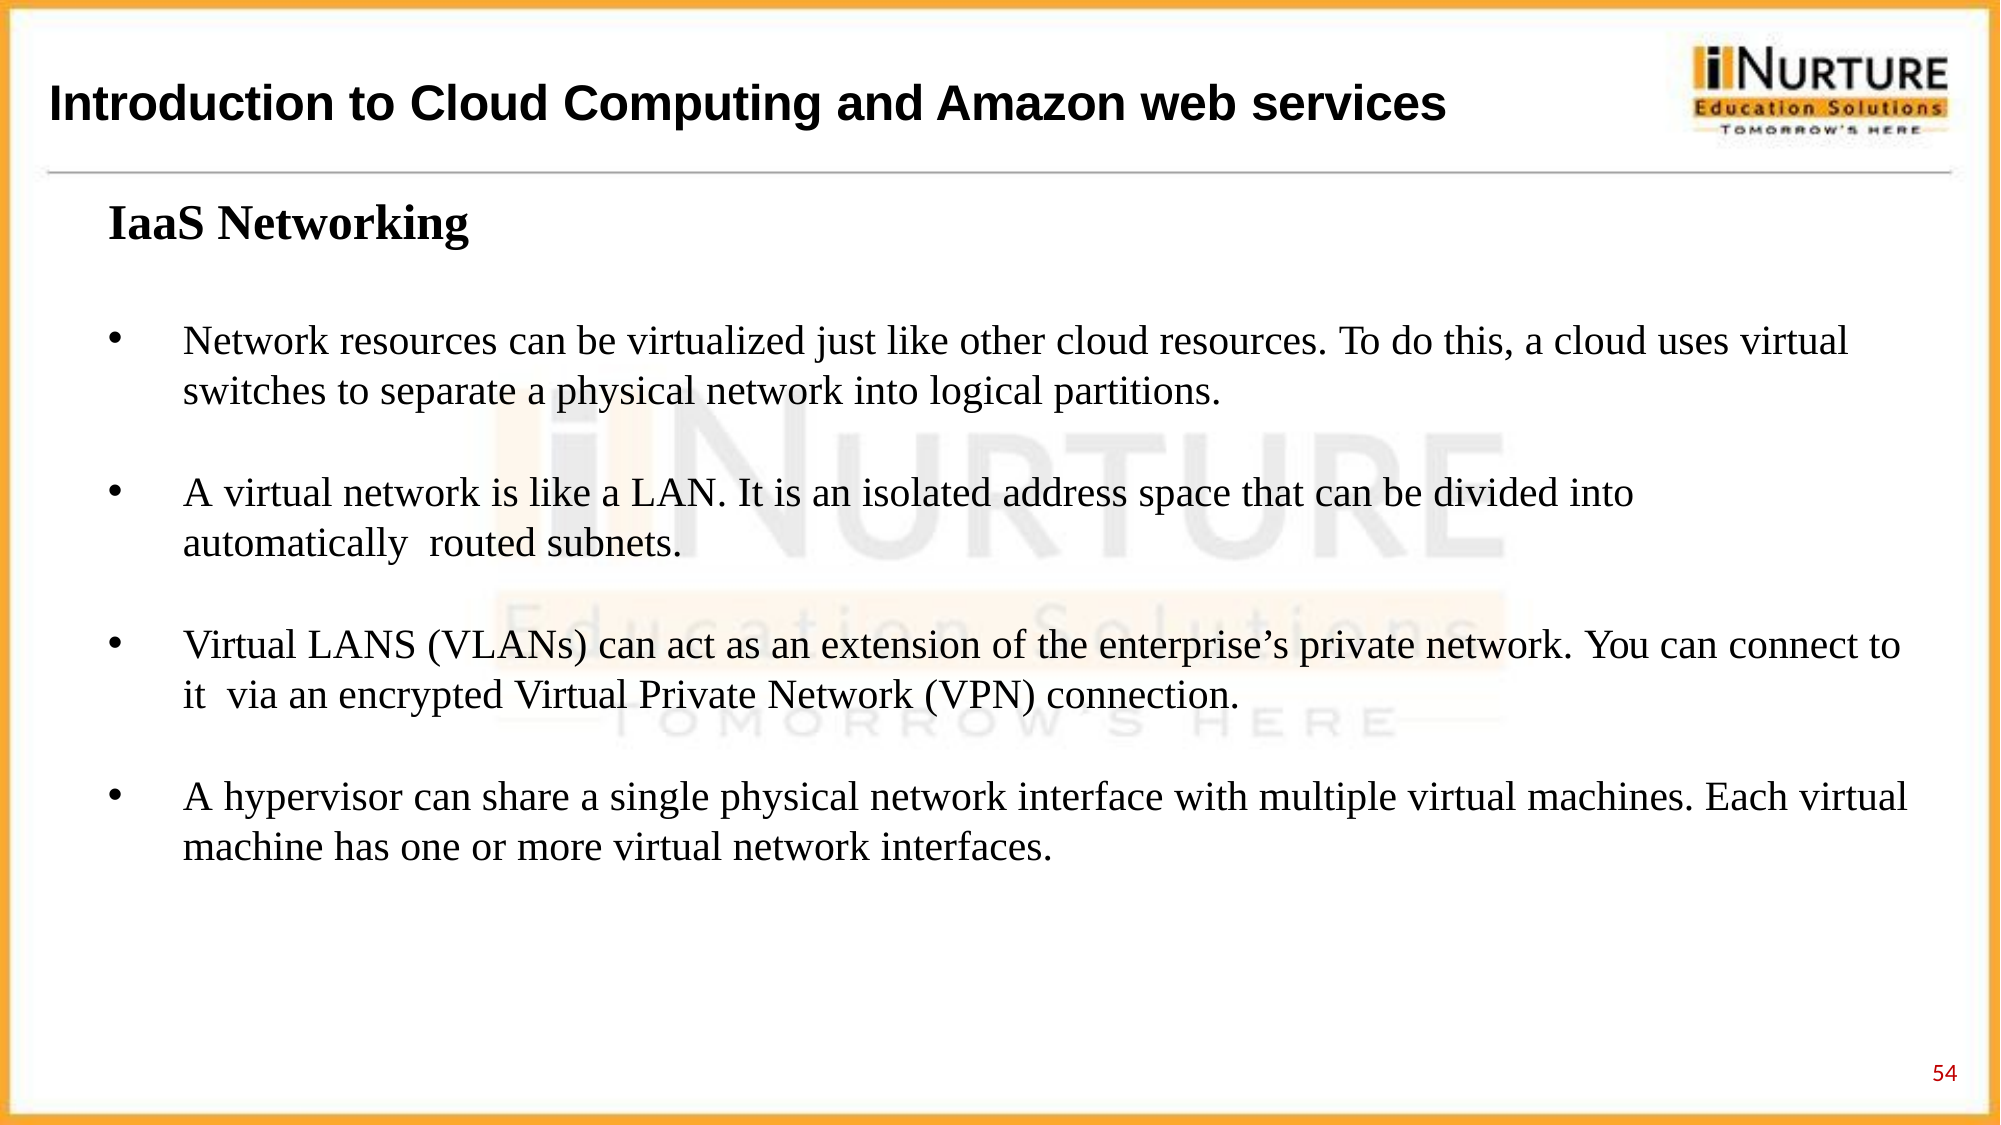

# Introduction to Cloud Computing and Amazon web services
IaaS Networking

Network resources can be virtualized just like other cloud resources. To do this, a cloud uses virtual
switches to separate a physical network into logical partitions.

A virtual network is like a LAN. It is an isolated address space that can be divided into automatically  routed subnets.

Virtual LANS (VLANs) can act as an extension of the enterprise’s private network. You can connect to it  via an encrypted Virtual Private Network (VPN) connection.

A hypervisor can share a single physical network interface with multiple virtual machines. Each virtual
machine has one or more virtual network interfaces.
54